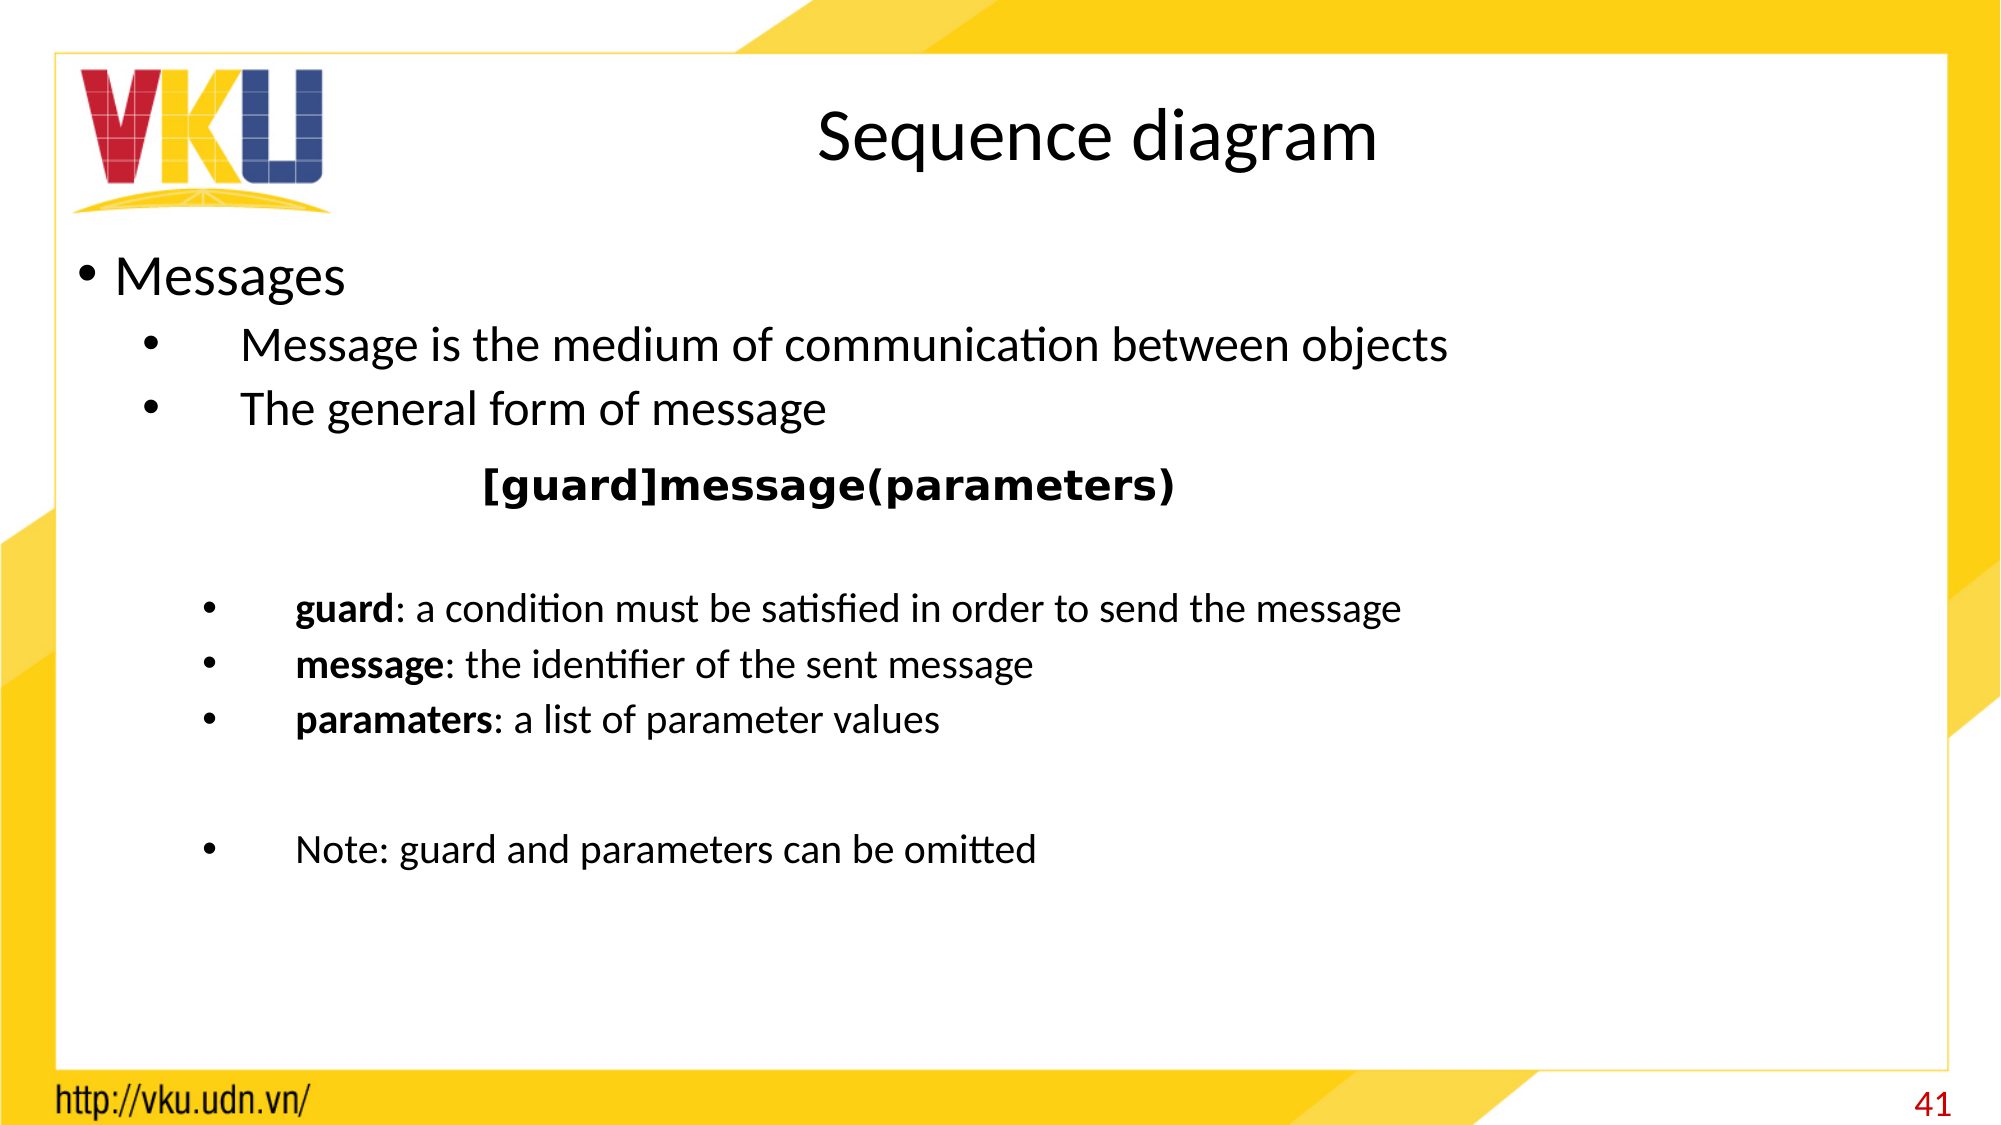

# Sequence diagram
Messages
Message is the medium of communication between objects
The general form of message

guard: a condition must be satisfied in order to send the message
message: the identifier of the sent message
paramaters: a list of parameter values

Note: guard and parameters can be omitted
[guard]message(parameters)
41